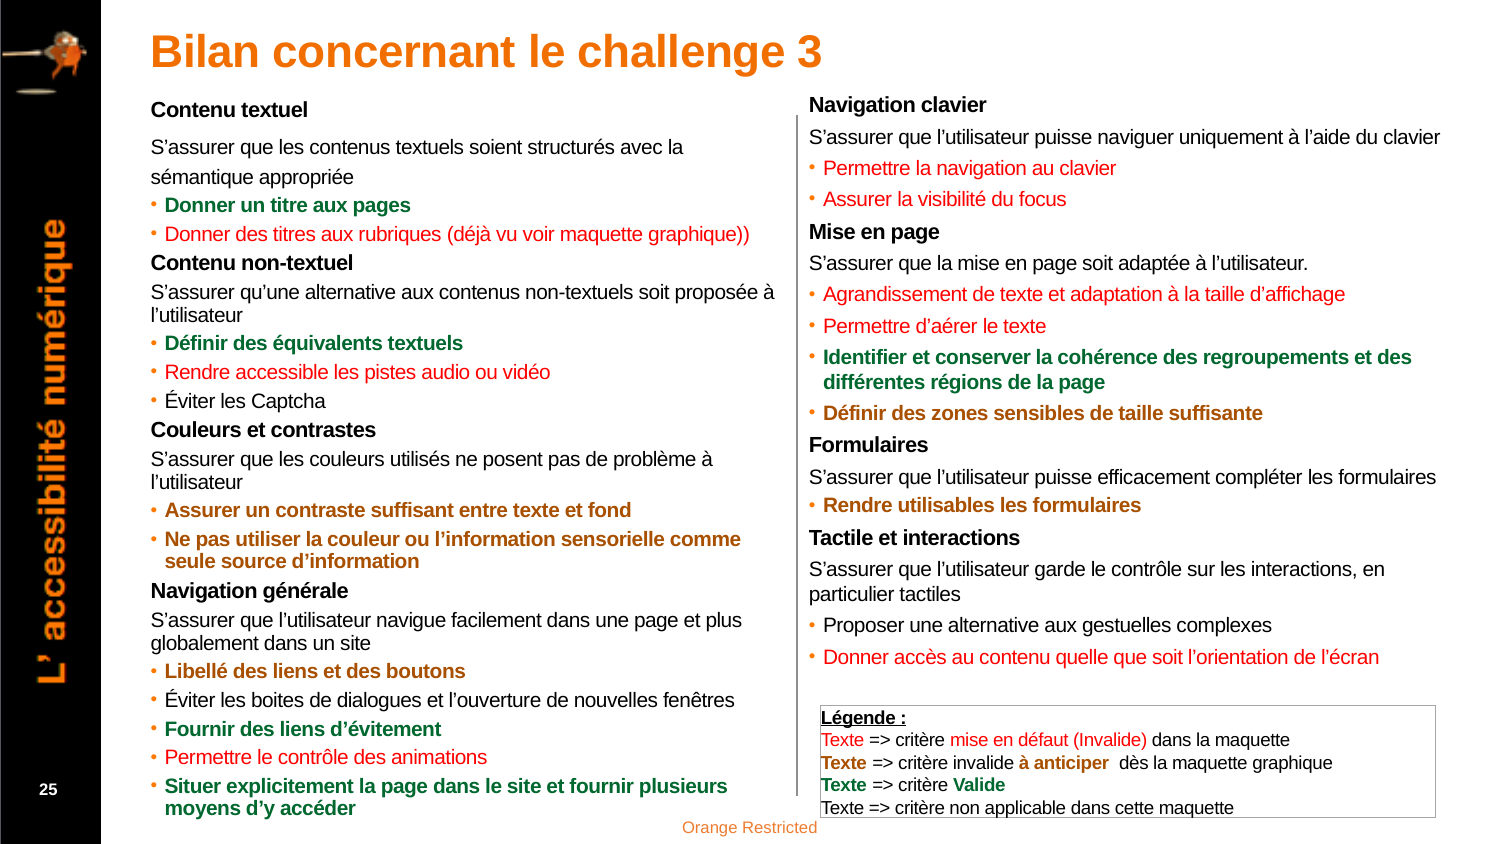

# Bilan concernant le challenge 3
Contenu textuel
S’assurer que les contenus textuels soient structurés avec la sémantique appropriée
Donner un titre aux pages
Donner des titres aux rubriques (déjà vu voir maquette graphique))
Contenu non-textuel
S’assurer qu’une alternative aux contenus non-textuels soit proposée à l’utilisateur
Définir des équivalents textuels
Rendre accessible les pistes audio ou vidéo
Éviter les Captcha
Couleurs et contrastes
S’assurer que les couleurs utilisés ne posent pas de problème à l’utilisateur
Assurer un contraste suffisant entre texte et fond
Ne pas utiliser la couleur ou l’information sensorielle comme seule source d’information
Navigation générale
S’assurer que l’utilisateur navigue facilement dans une page et plus
globalement dans un site
Libellé des liens et des boutons
Éviter les boites de dialogues et l’ouverture de nouvelles fenêtres
Fournir des liens d’évitement
Permettre le contrôle des animations
Situer explicitement la page dans le site et fournir plusieurs moyens d’y accéder

Navigation clavier
S’assurer que l’utilisateur puisse naviguer uniquement à l’aide du clavier
Permettre la navigation au clavier
Assurer la visibilité du focus
Mise en page
S’assurer que la mise en page soit adaptée à l’utilisateur.
Agrandissement de texte et adaptation à la taille d’affichage
Permettre d’aérer le texte
Identifier et conserver la cohérence des regroupements et des différentes régions de la page
Définir des zones sensibles de taille suffisante
Formulaires
S’assurer que l’utilisateur puisse efficacement compléter les formulaires
Rendre utilisables les formulaires
Tactile et interactions
S’assurer que l’utilisateur garde le contrôle sur les interactions, en particulier tactiles
Proposer une alternative aux gestuelles complexes
Donner accès au contenu quelle que soit l’orientation de l’écran

Légende :
Texte => critère mise en défaut (Invalide) dans la maquette
Texte => critère invalide à anticiper  dès la maquette graphique
Texte => critère Valide
Texte => critère non applicable dans cette maquette